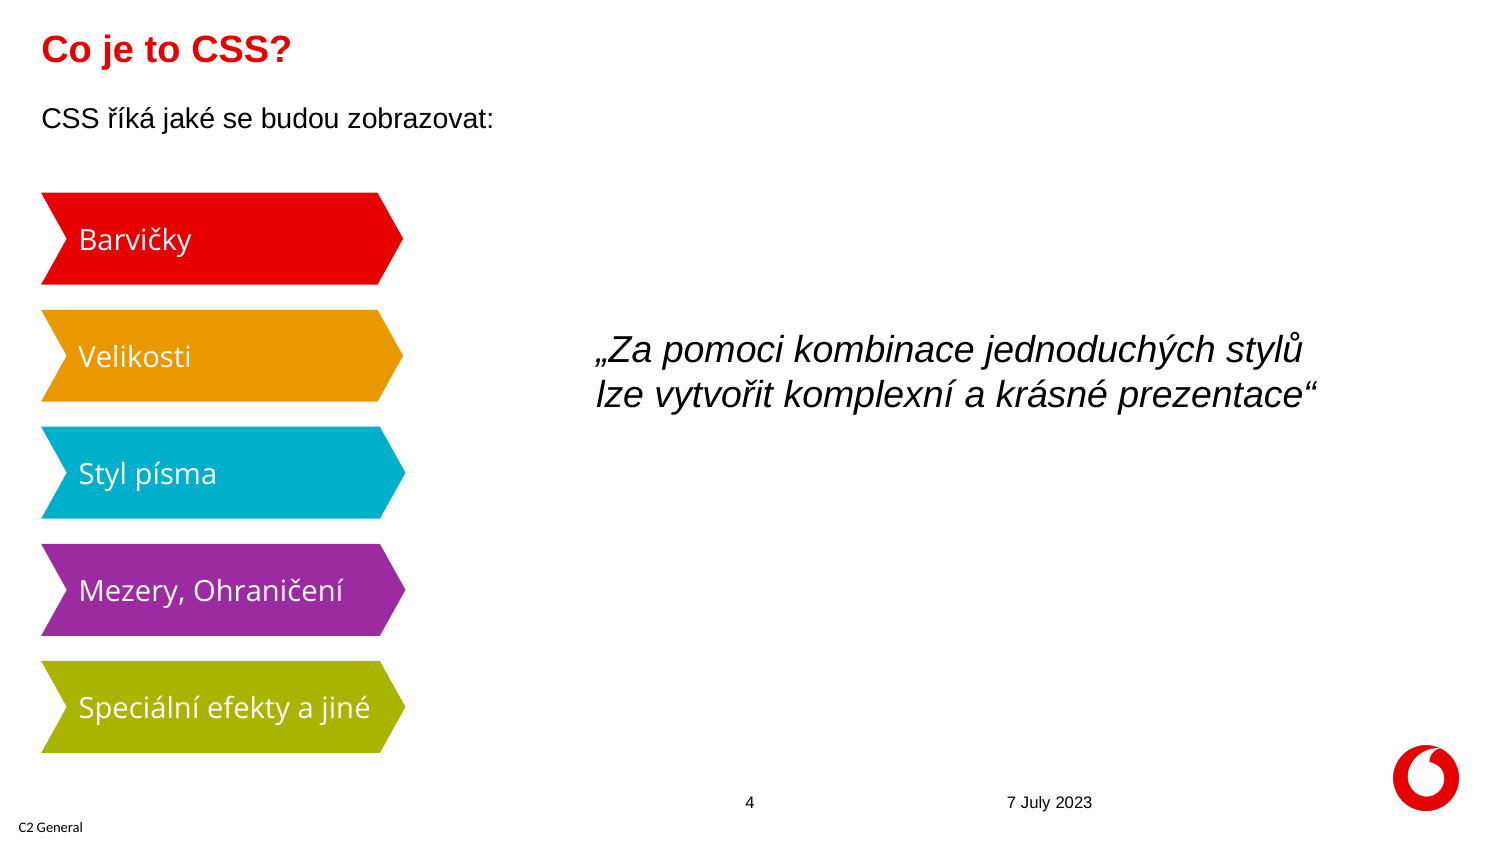

# Co je to CSS? CSS říká jaké se budou zobrazovat:
Barvičky
Velikosti
„Za pomoci kombinace jednoduchých stylů lze vytvořit komplexní a krásné prezentace“
Styl písma
Mezery, Ohraničení
Speciální efekty a jiné
7 July 2023
4